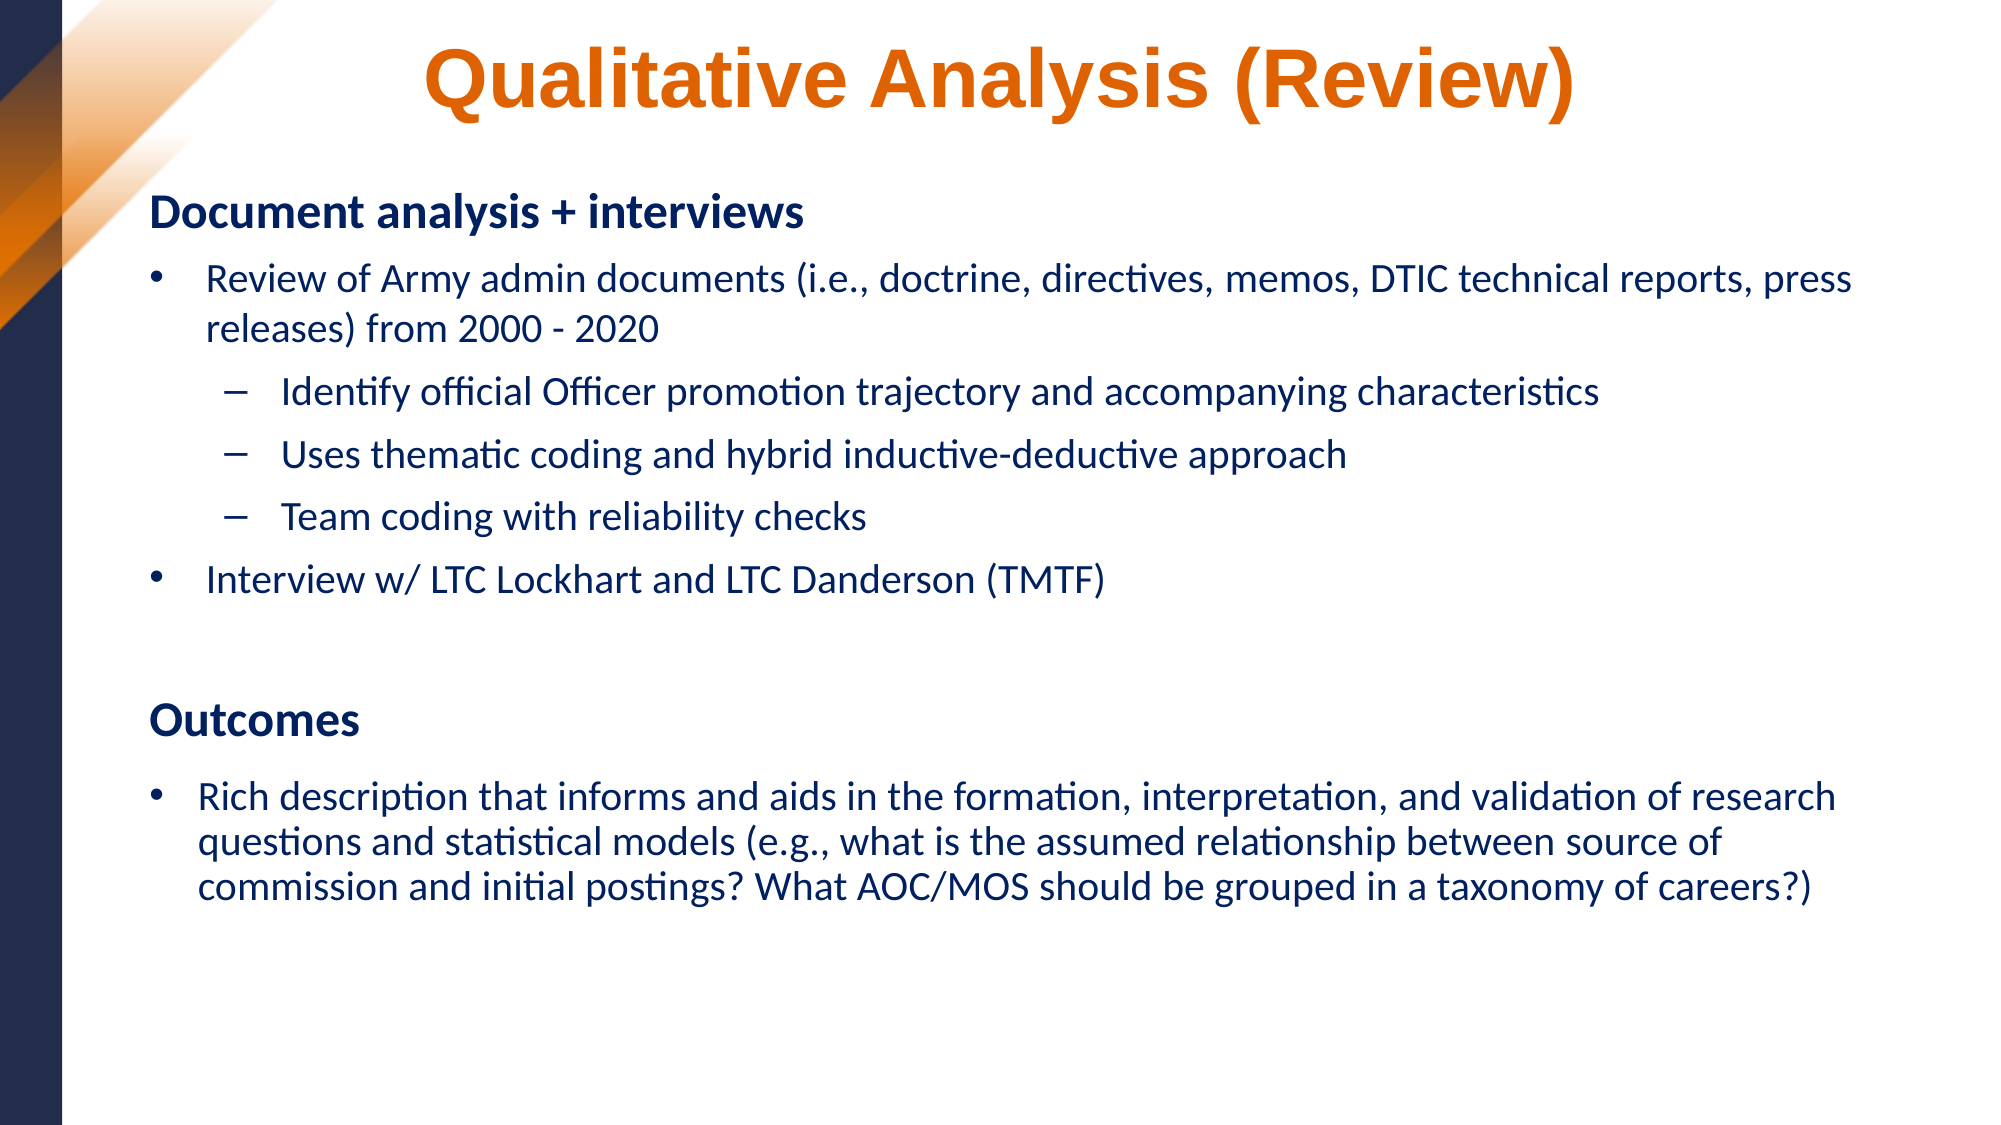

Qualitative Analysis (Review)
Document analysis + interviews
Review of Army admin documents (i.e., doctrine, directives, memos, DTIC technical reports, press releases) from 2000 - 2020
Identify official Officer promotion trajectory and accompanying characteristics
Uses thematic coding and hybrid inductive-deductive approach
Team coding with reliability checks
Interview w/ LTC Lockhart and LTC Danderson (TMTF)

Outcomes
Rich description that informs and aids in the formation, interpretation, and validation of research questions and statistical models (e.g., what is the assumed relationship between source of commission and initial postings? What AOC/MOS should be grouped in a taxonomy of careers?)